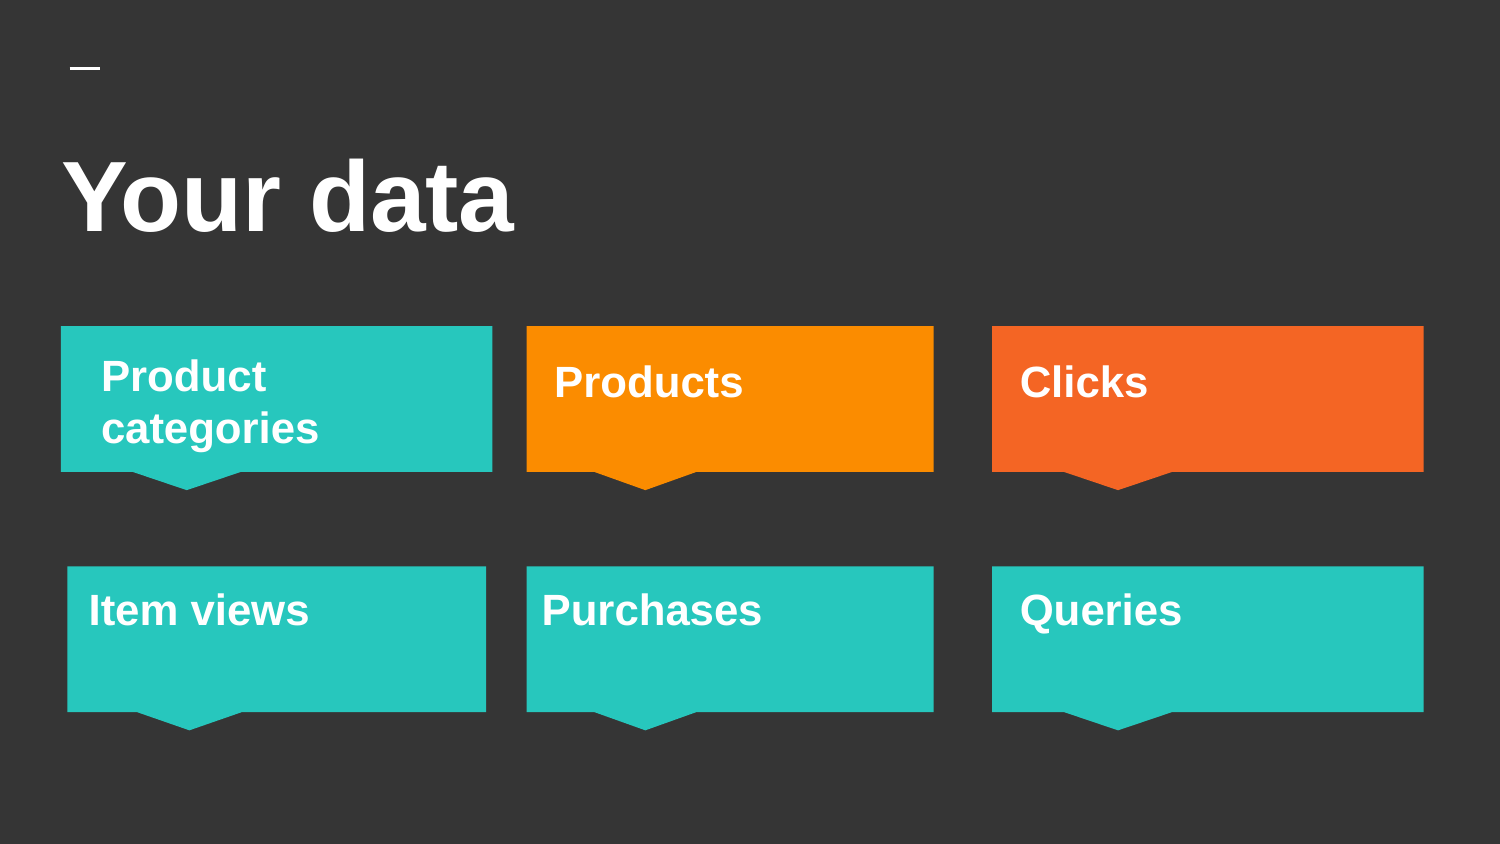

# Your data

Product categories
Products
Clicks

Item views

Purchases

Queries